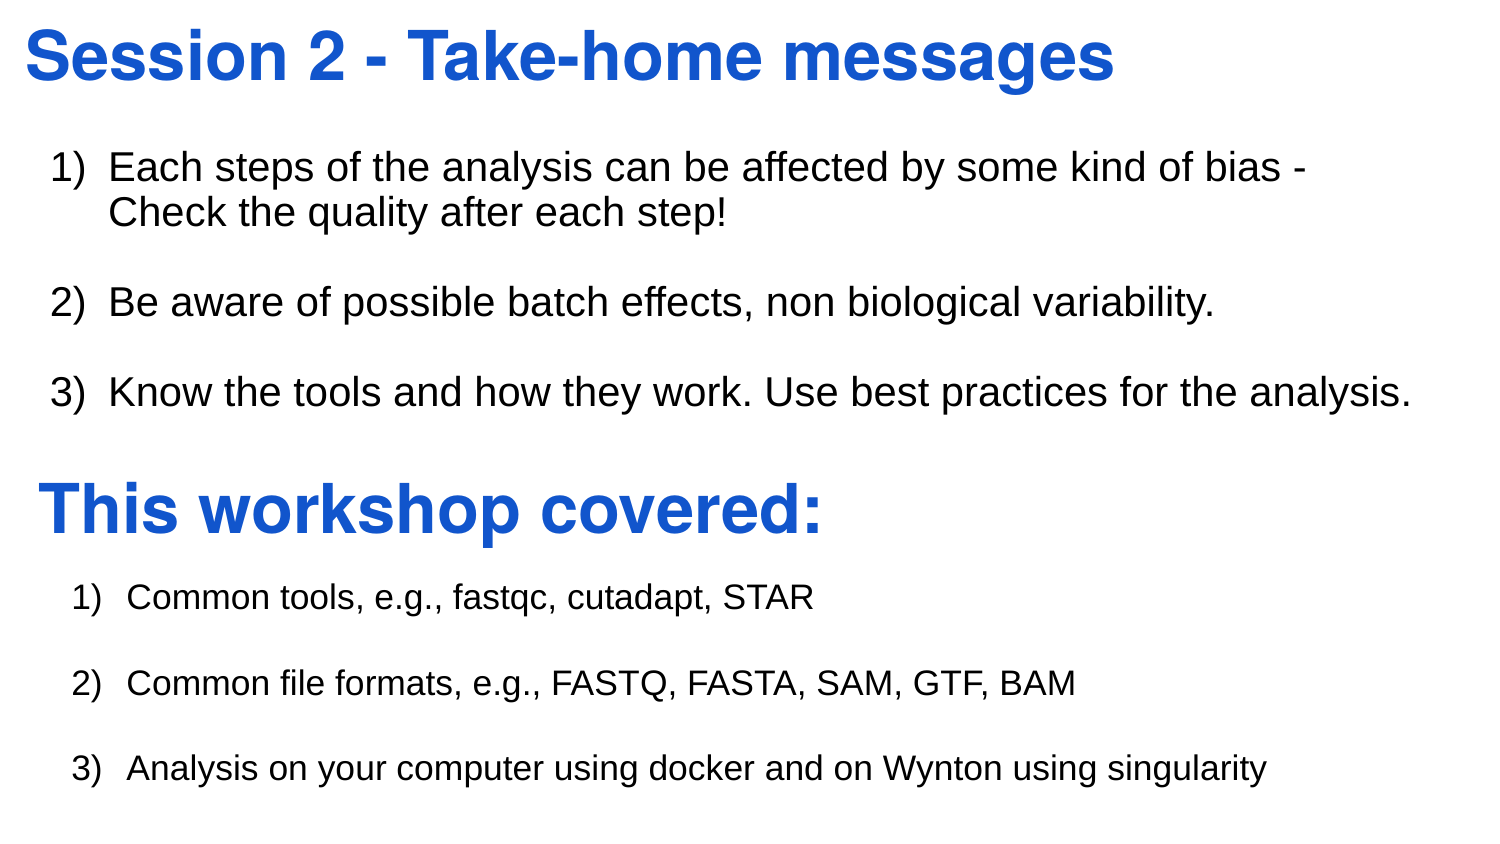

# Session 2 - Take-home messages

Each steps of the analysis can be affected by some kind of bias - Check the quality after each step!

Be aware of possible batch effects, non biological variability.

Know the tools and how they work. Use best practices for the analysis.

This workshop covered:
Common tools, e.g., fastqc, cutadapt, STAR

Common file formats, e.g., FASTQ, FASTA, SAM, GTF, BAM

Analysis on your computer using docker and on Wynton using singularity